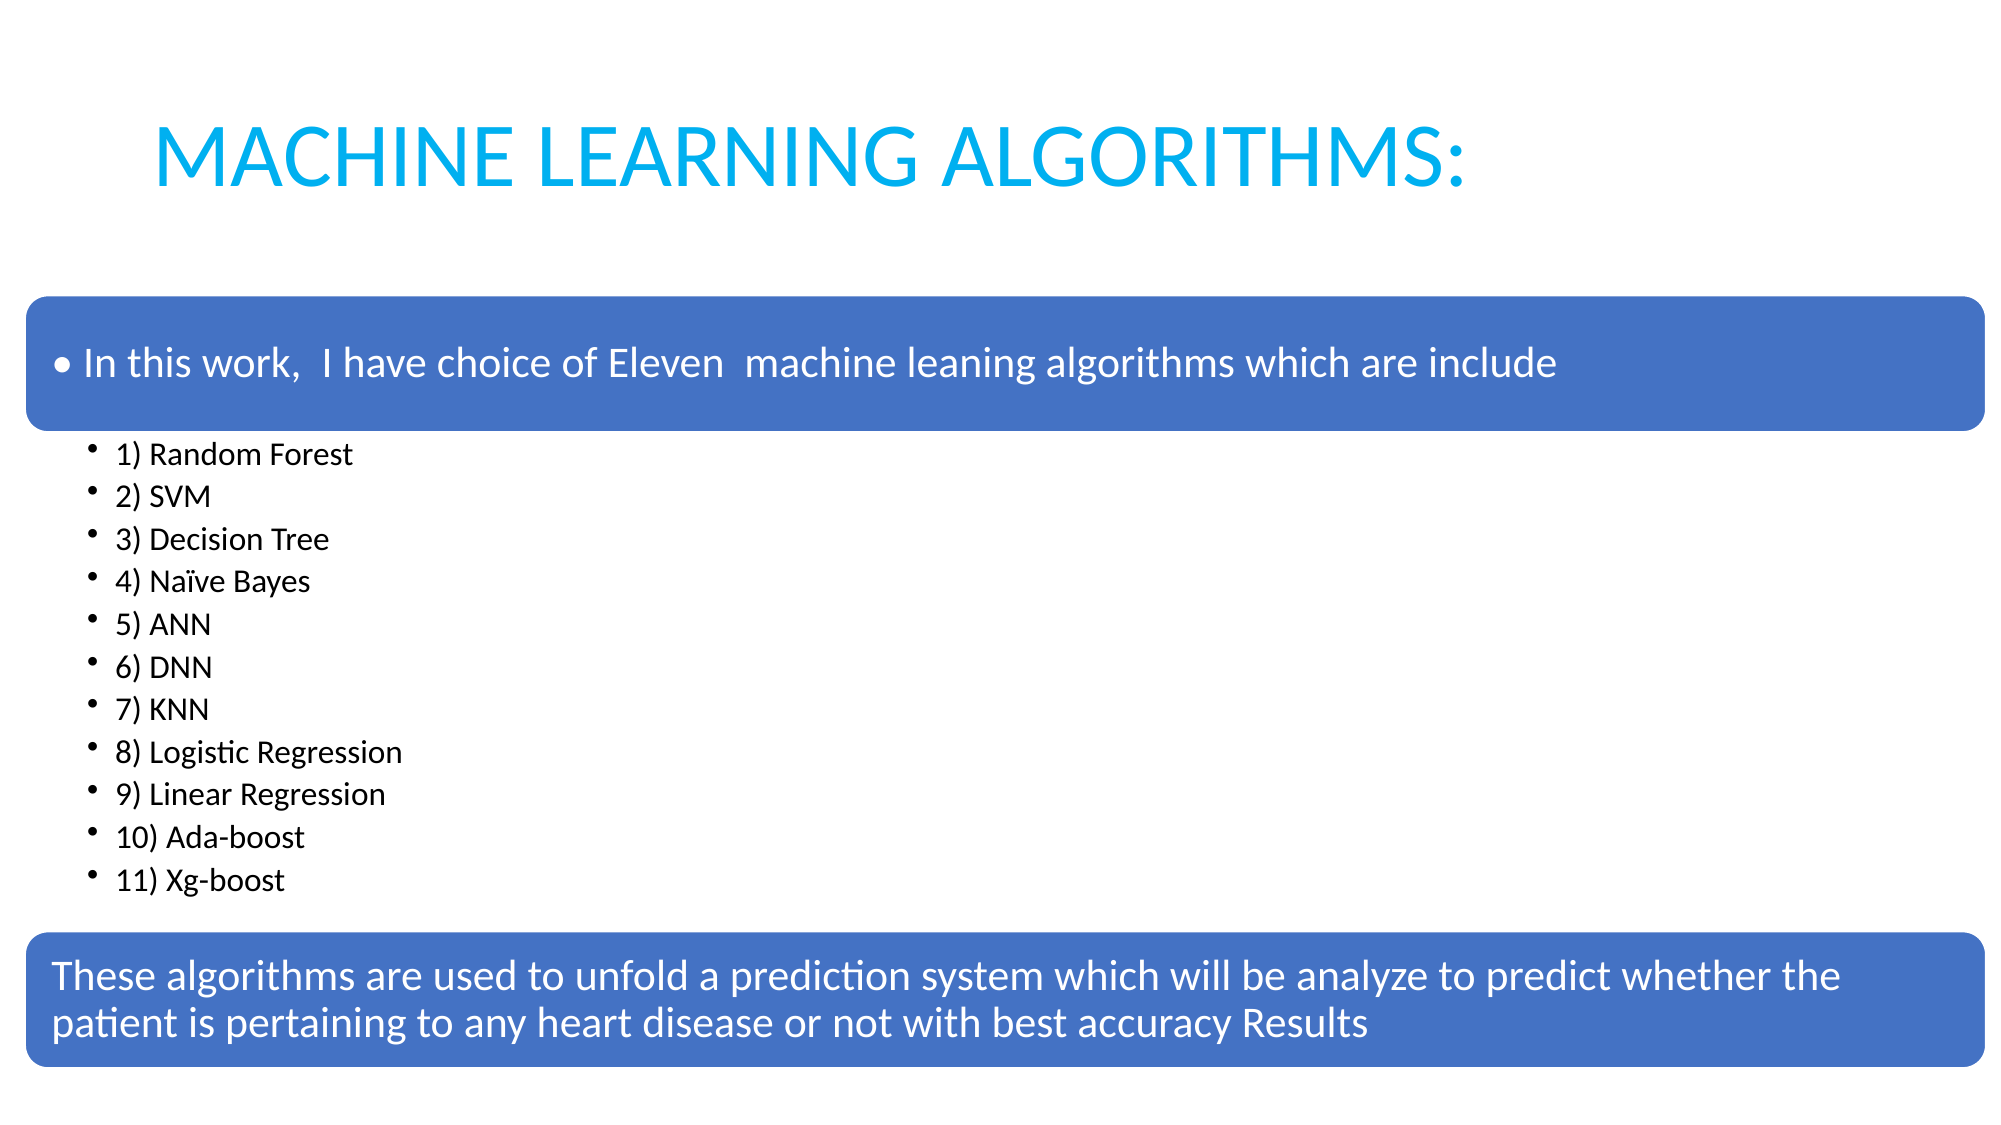

# MACHINE LEARNING ALGORITHMS:
• In this work,  I have choice of Eleven  machine leaning algorithms which are include
1) Random Forest
2) SVM
3) Decision Tree
4) Naïve Bayes
5) ANN
6) DNN
7) KNN
8) Logistic Regression
9) Linear Regression
10) Ada-boost
11) Xg-boost
These algorithms are used to unfold a prediction system which will be analyze to predict whether the patient is pertaining to any heart disease or not with best accuracy Results